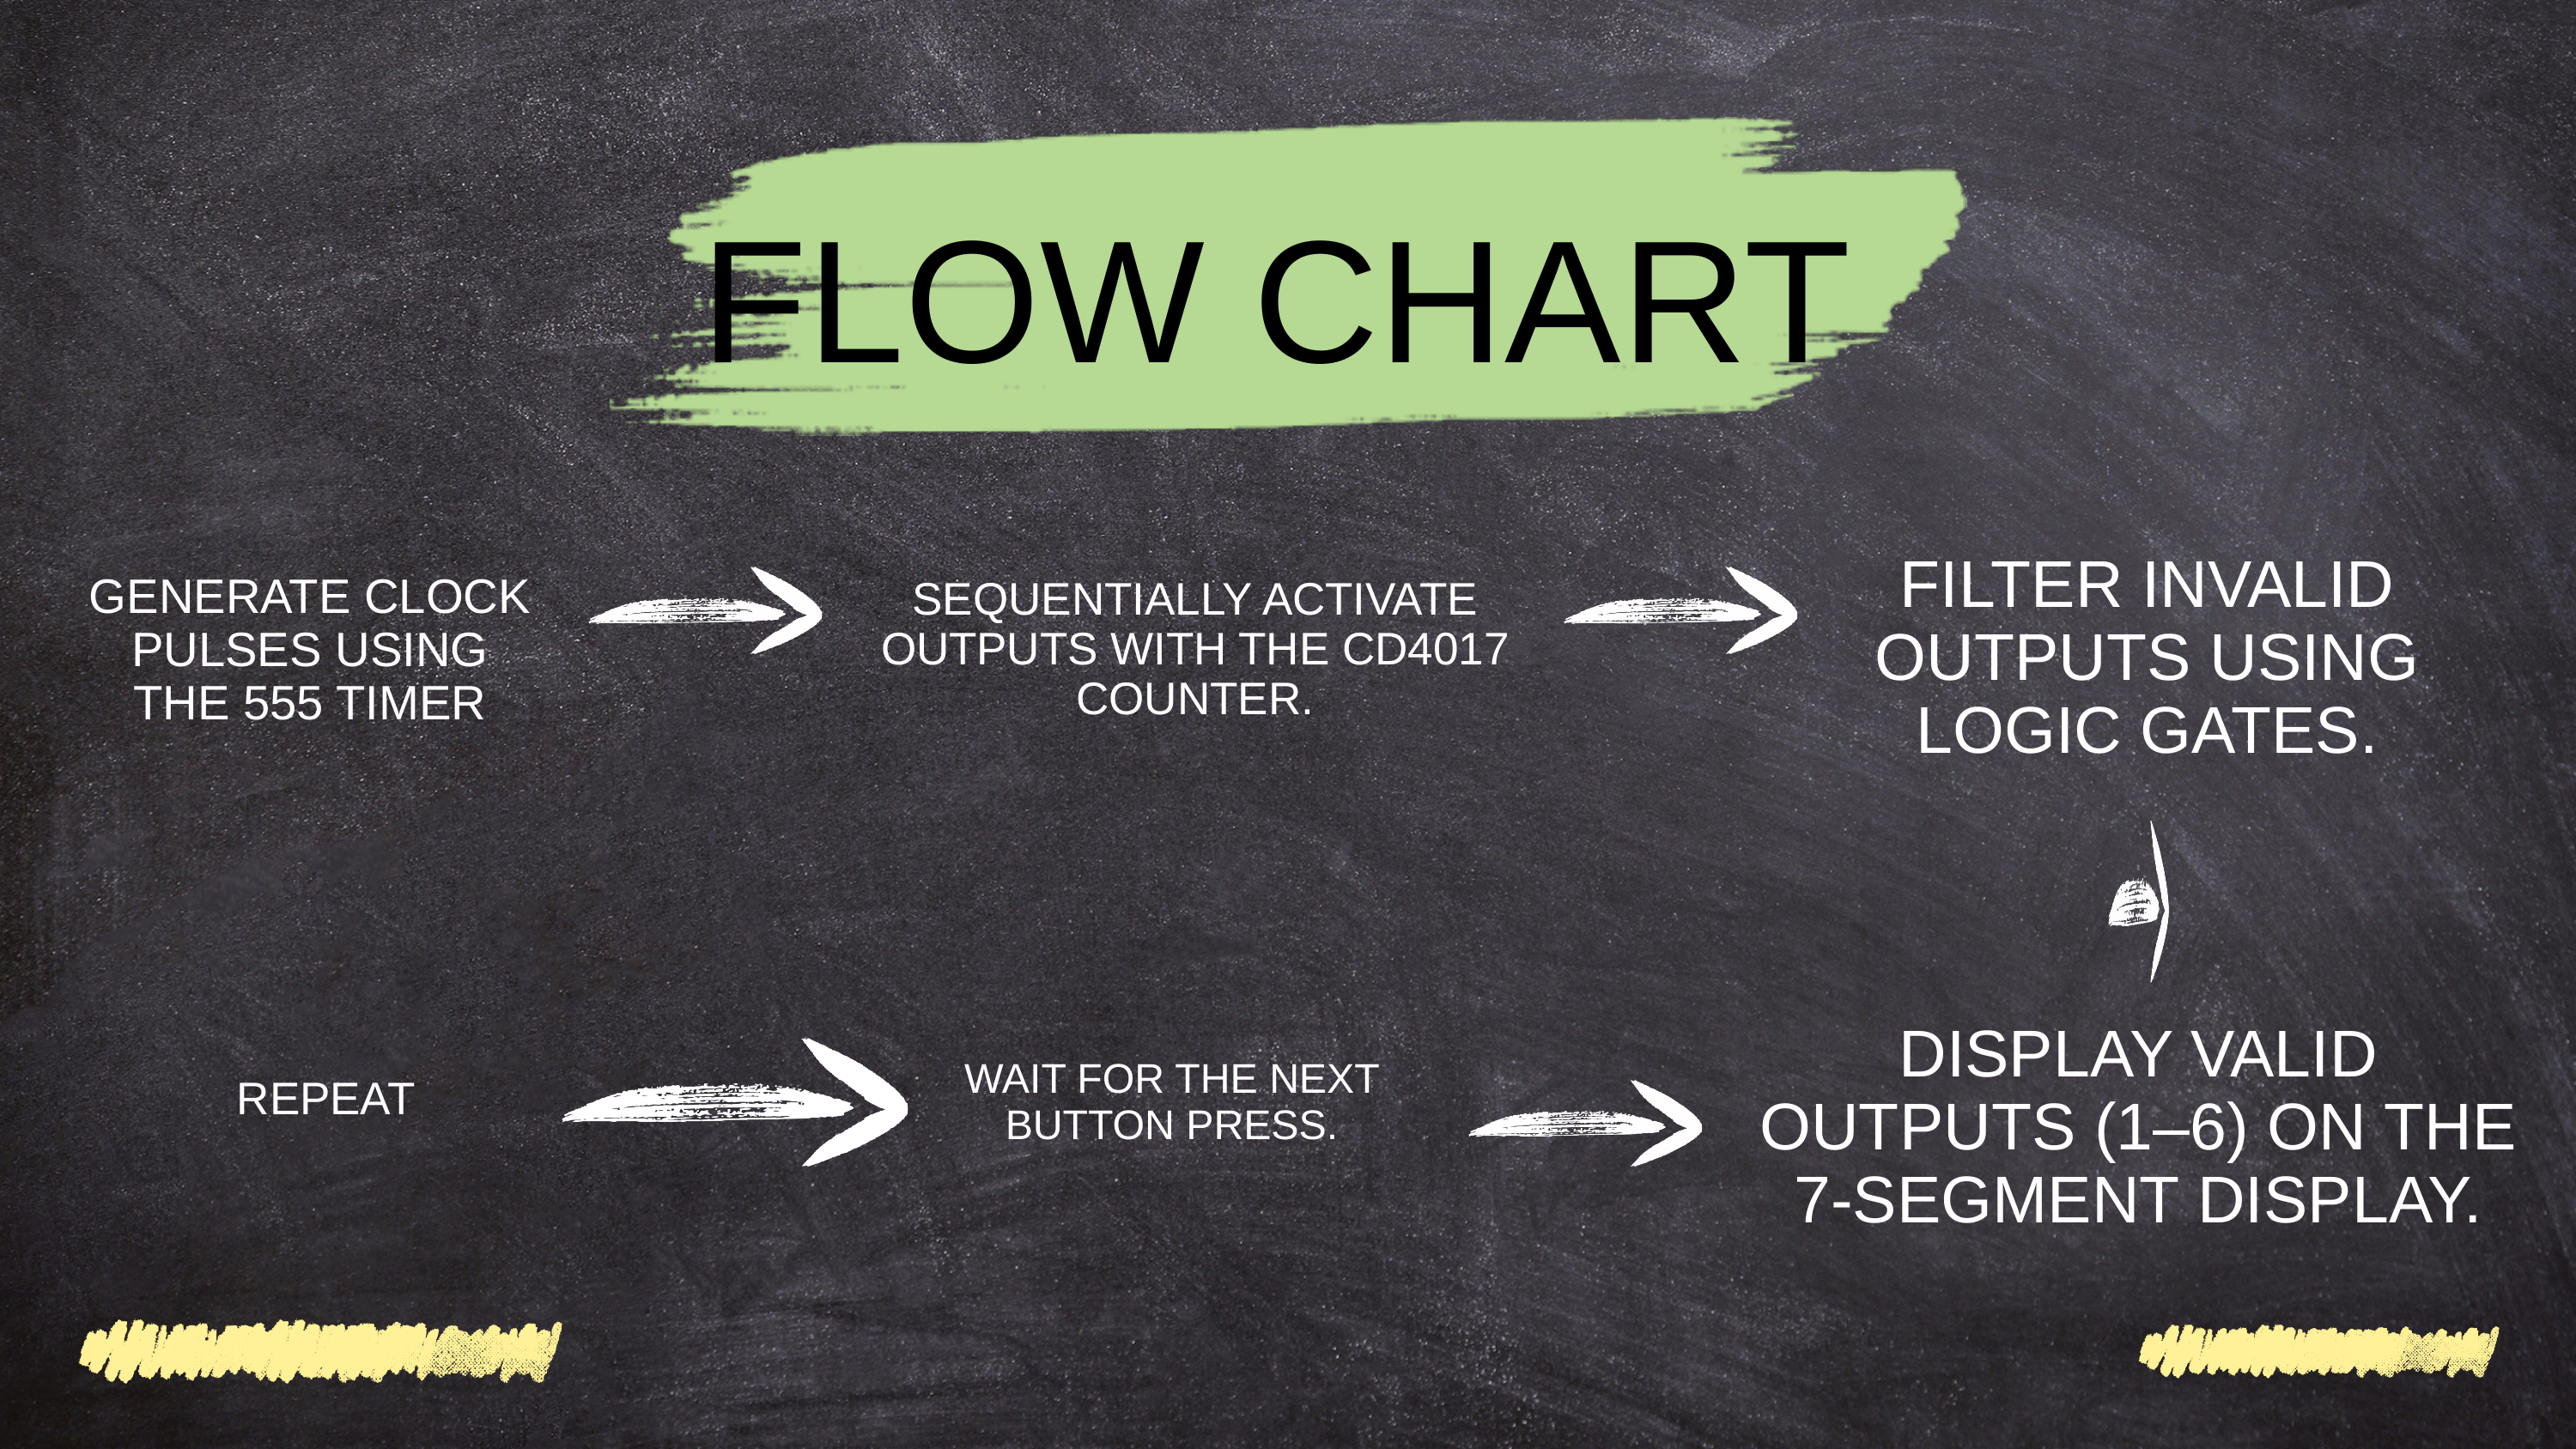

FLOW CHART
FILTER INVALID OUTPUTS USING LOGIC GATES.

GENERATE CLOCK PULSES USING THE 555 TIMER

SEQUENTIALLY ACTIVATE OUTPUTS WITH THE CD4017 COUNTER.

DISPLAY VALID OUTPUTS (1–6) ON THE 7-SEGMENT DISPLAY.

WAIT FOR THE NEXT BUTTON PRESS.

REPEAT